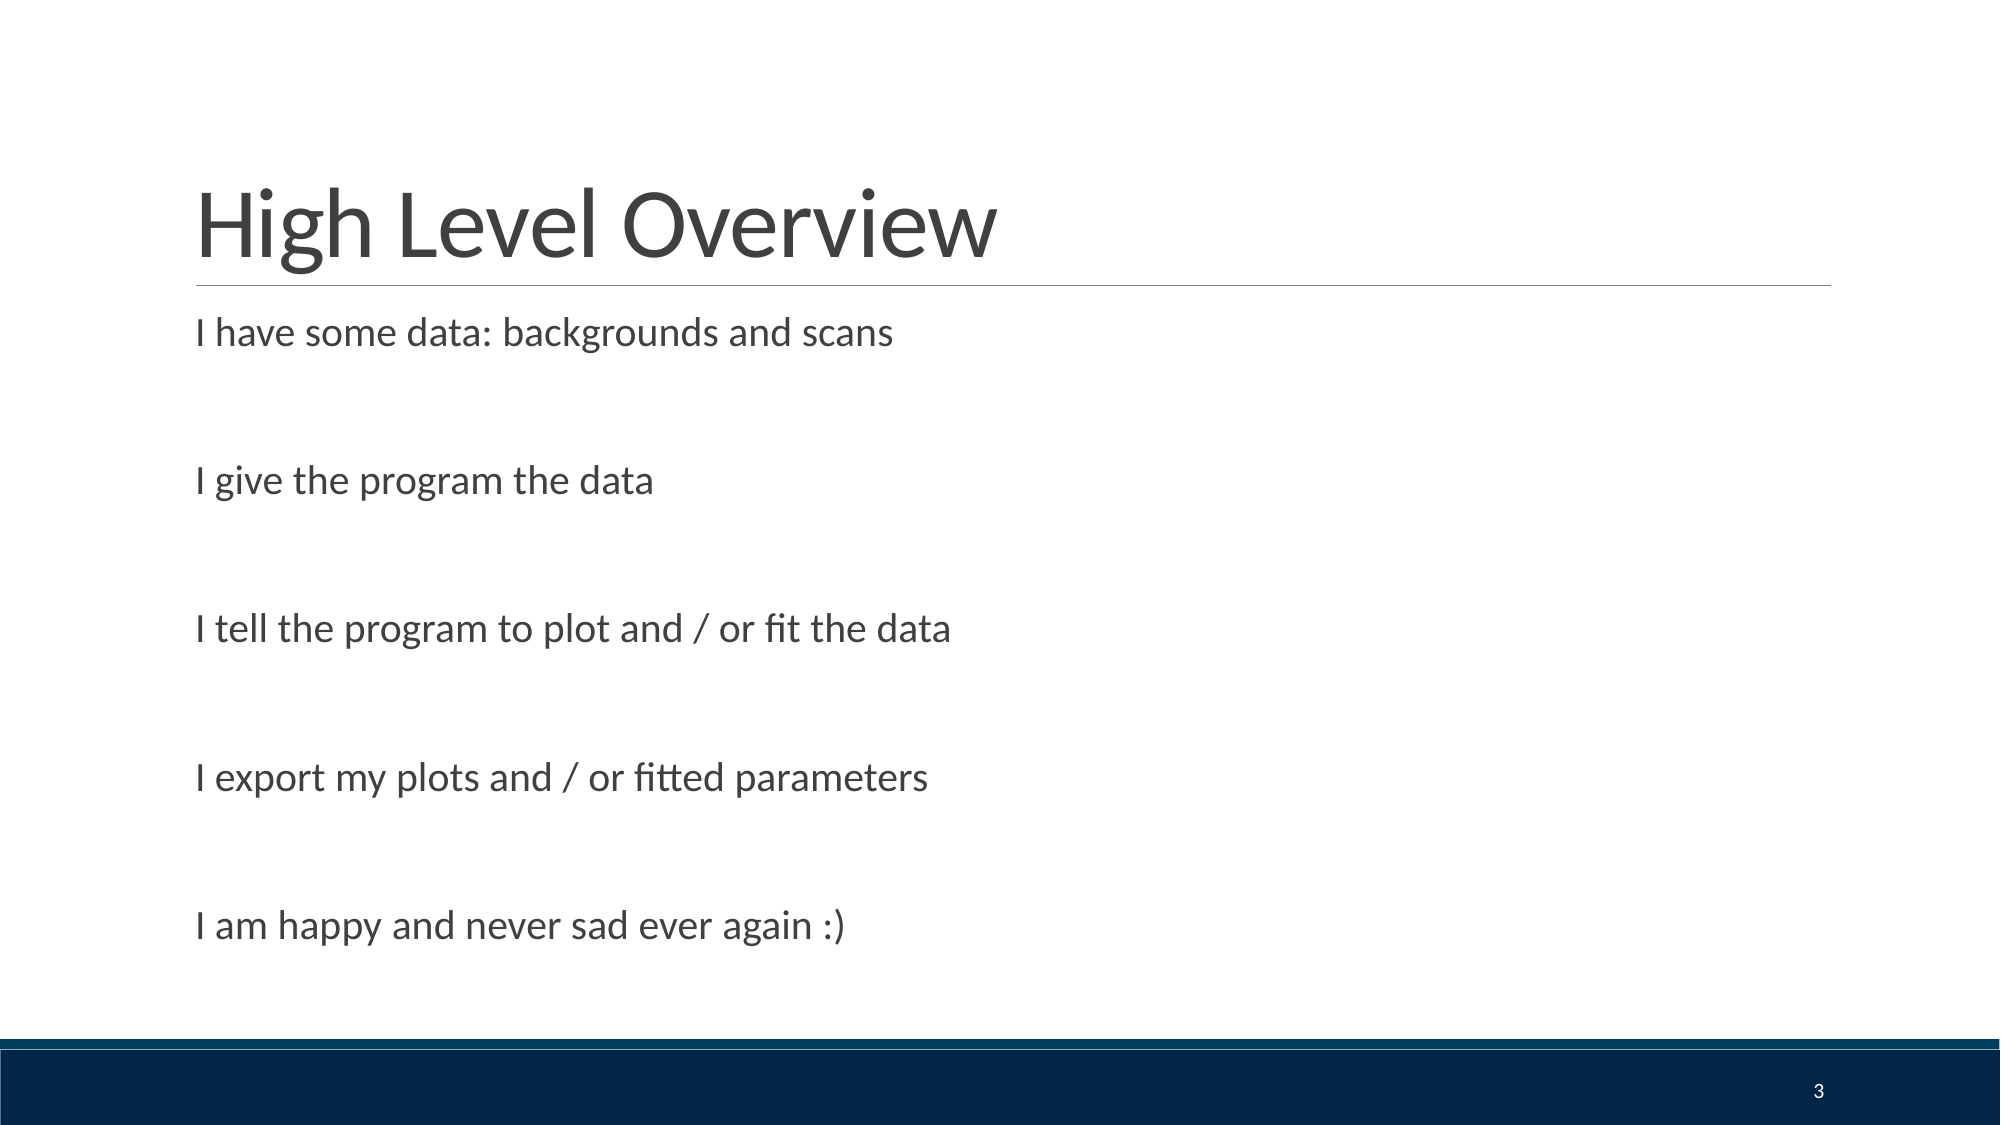

# High Level Overview
I have some data: backgrounds and scans

I give the program the data

I tell the program to plot and / or fit the data

I export my plots and / or fitted parameters

I am happy and never sad ever again :)
3